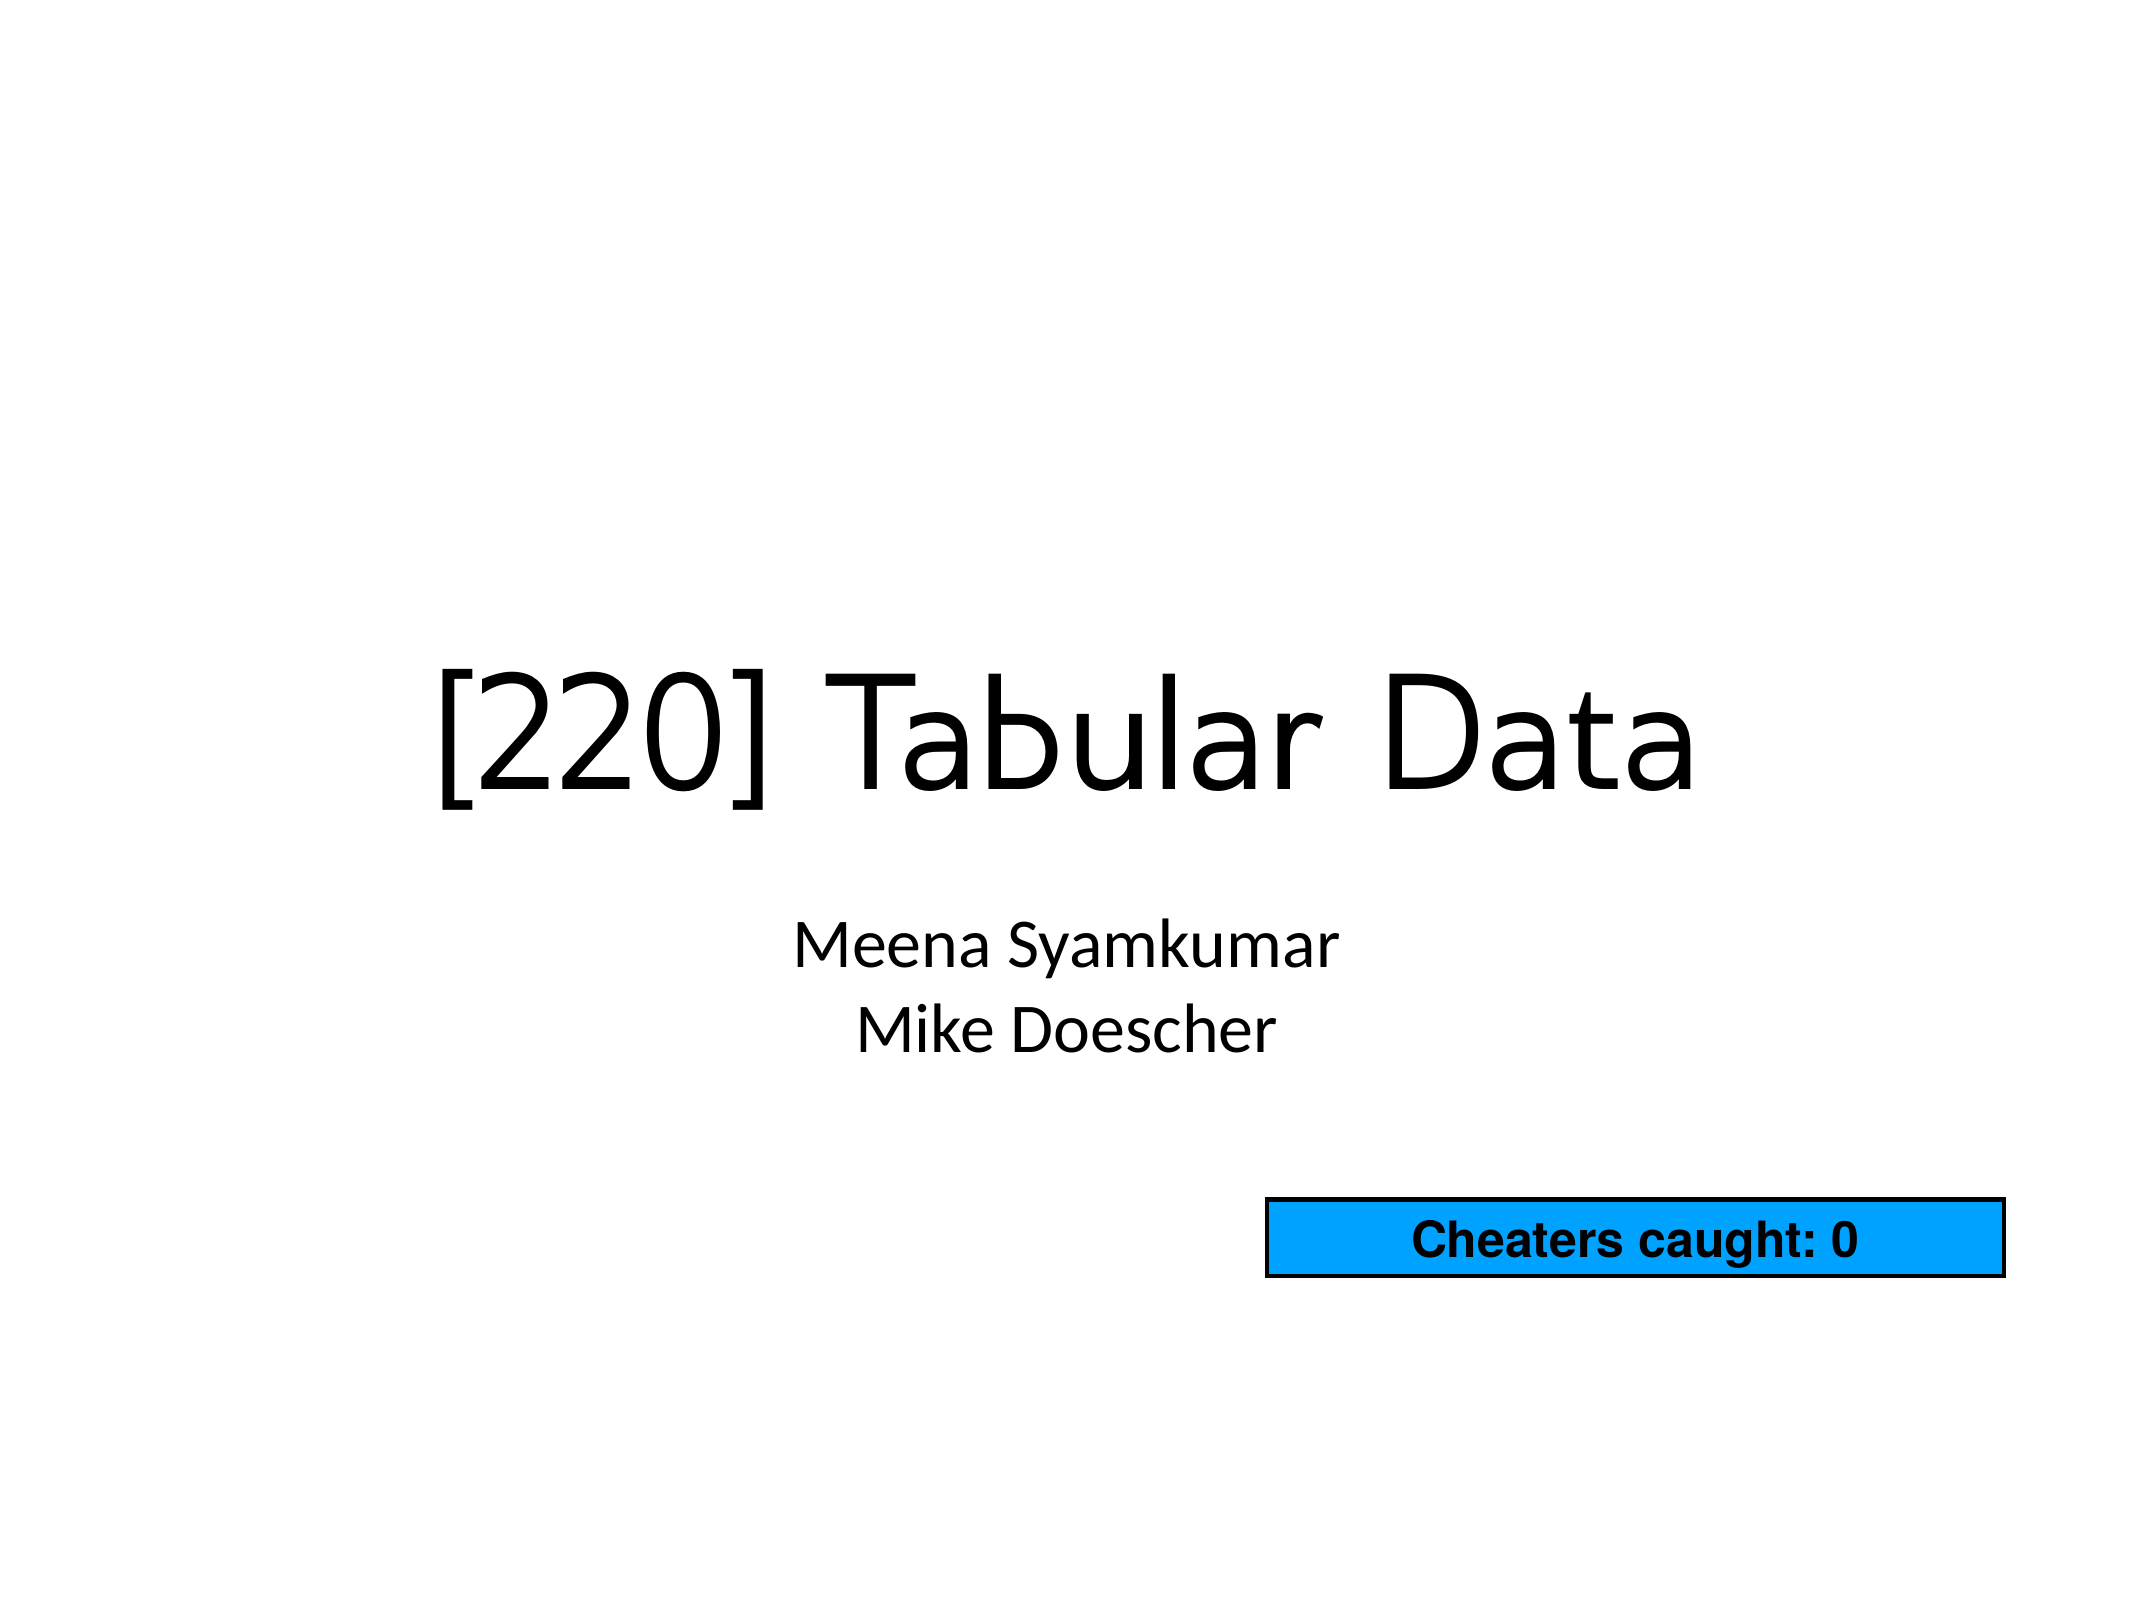

# [220] Tabular Data
Meena Syamkumar
Mike Doescher
Cheaters caught: 0